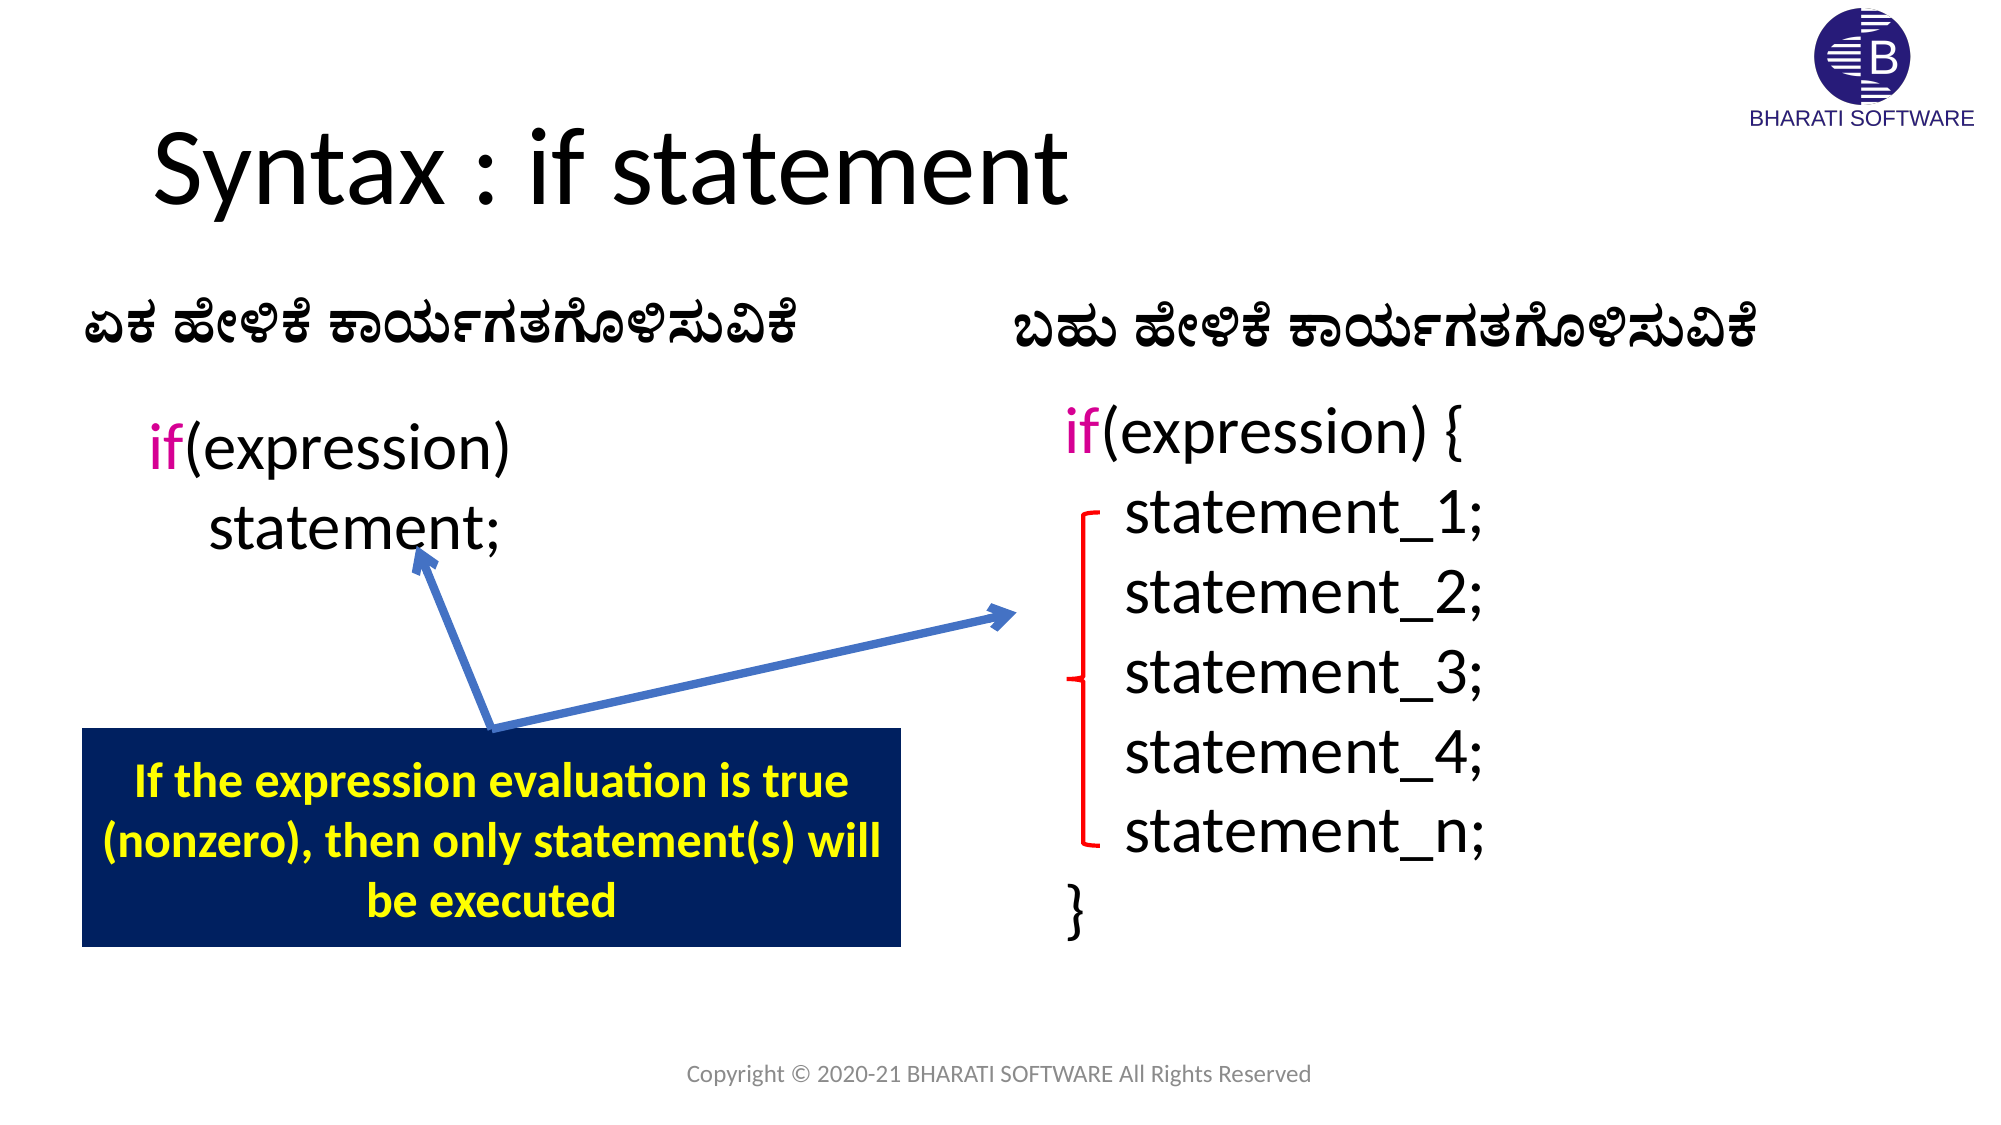

# Syntax : if statement
ಏಕ ಹೇಳಿಕೆ ಕಾರ್ಯಗತಗೊಳಿಸುವಿಕೆ
ಬಹು ಹೇಳಿಕೆ ಕಾರ್ಯಗತಗೊಳಿಸುವಿಕೆ
if(expression) {
    statement_1;
    statement_2;
    statement_3;
    statement_4;
    statement_n;
}

if(expression)
    statement;

If the expression evaluation is true (nonzero), then only statement(s) will be executed
Copyright © 2020-21 BHARATI SOFTWARE All Rights Reserved